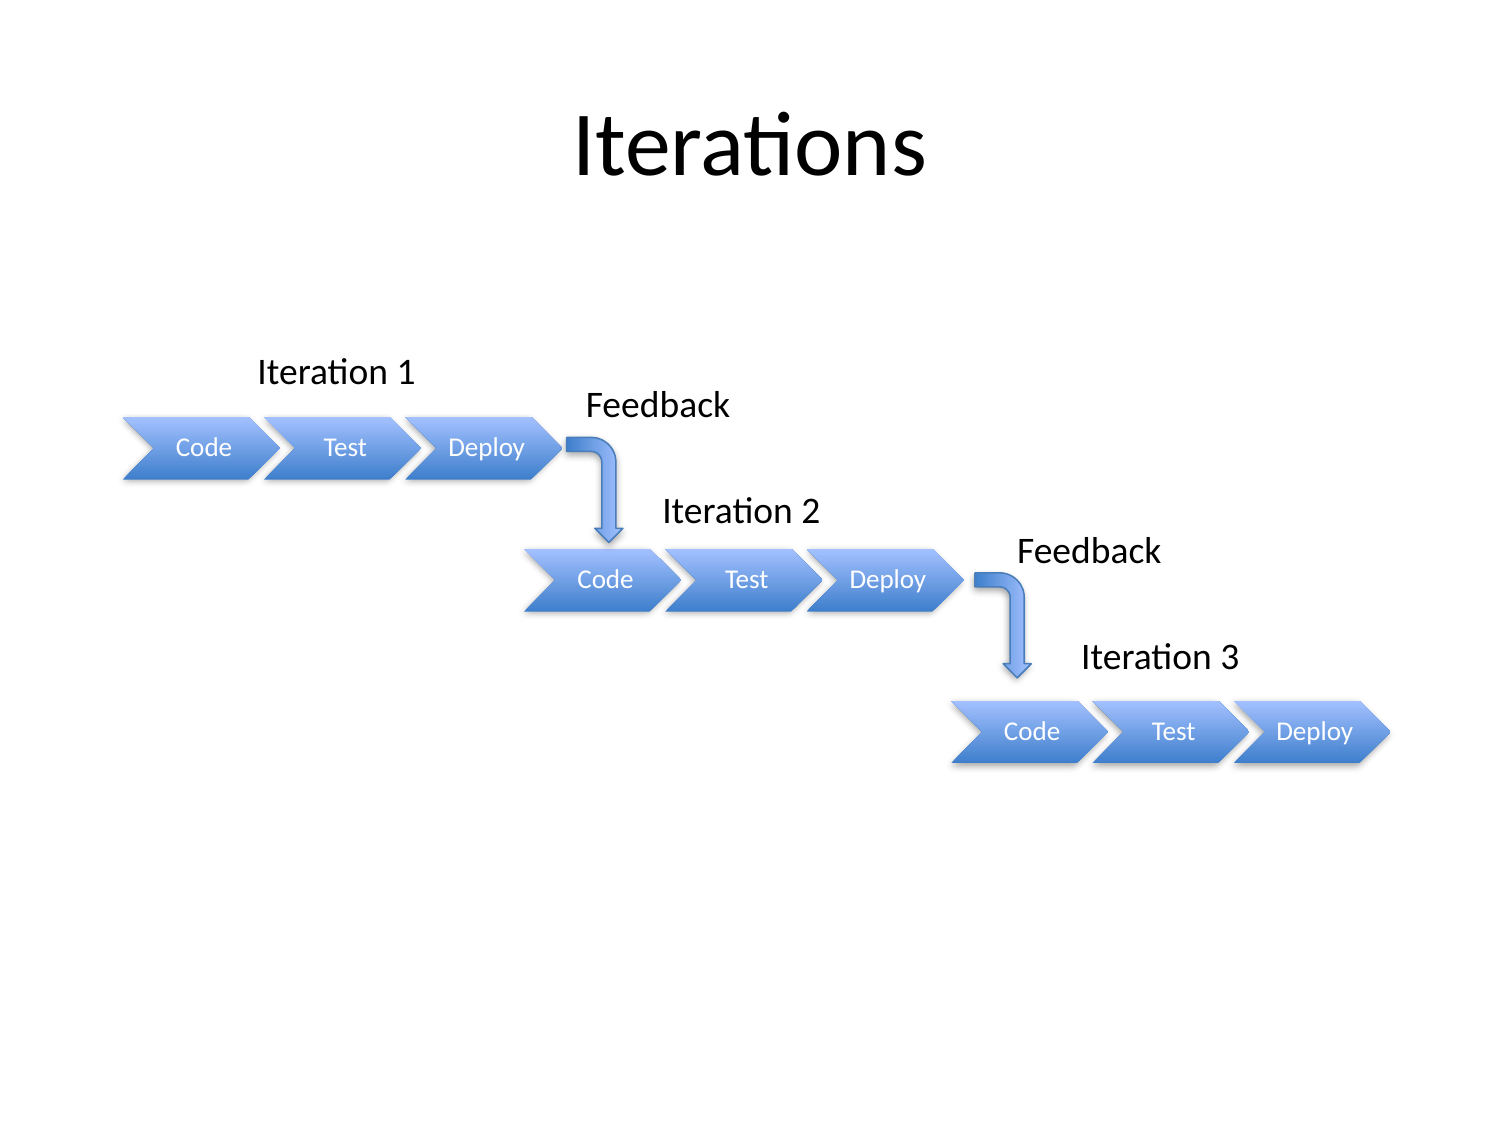

# Iterations
Iteration 1
Code
Test
Deploy
Feedback

Code
Test
Deploy
Iteration 2
Feedback

Iteration 3
Code
Test
Deploy